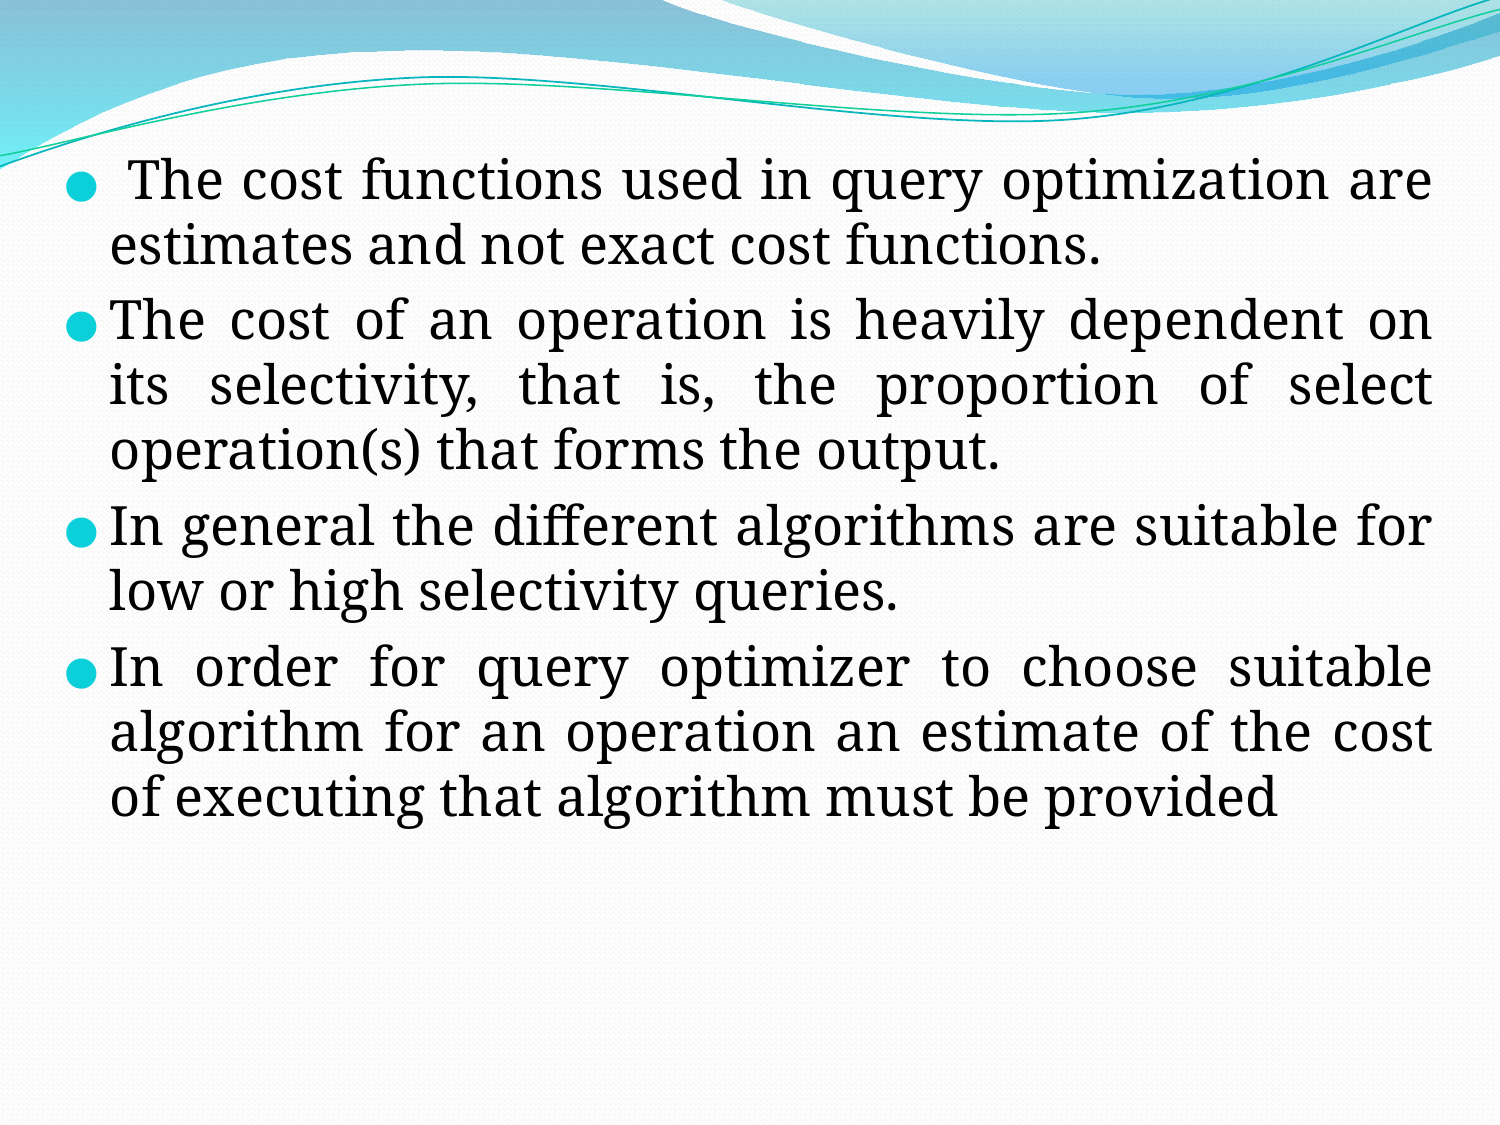

The cost functions used in query optimization are estimates and not exact cost functions.
The cost of an operation is heavily dependent on its selectivity, that is, the proportion of select operation(s) that forms the output.
In general the different algorithms are suitable for low or high selectivity queries.
In order for query optimizer to choose suitable algorithm for an operation an estimate of the cost of executing that algorithm must be provided